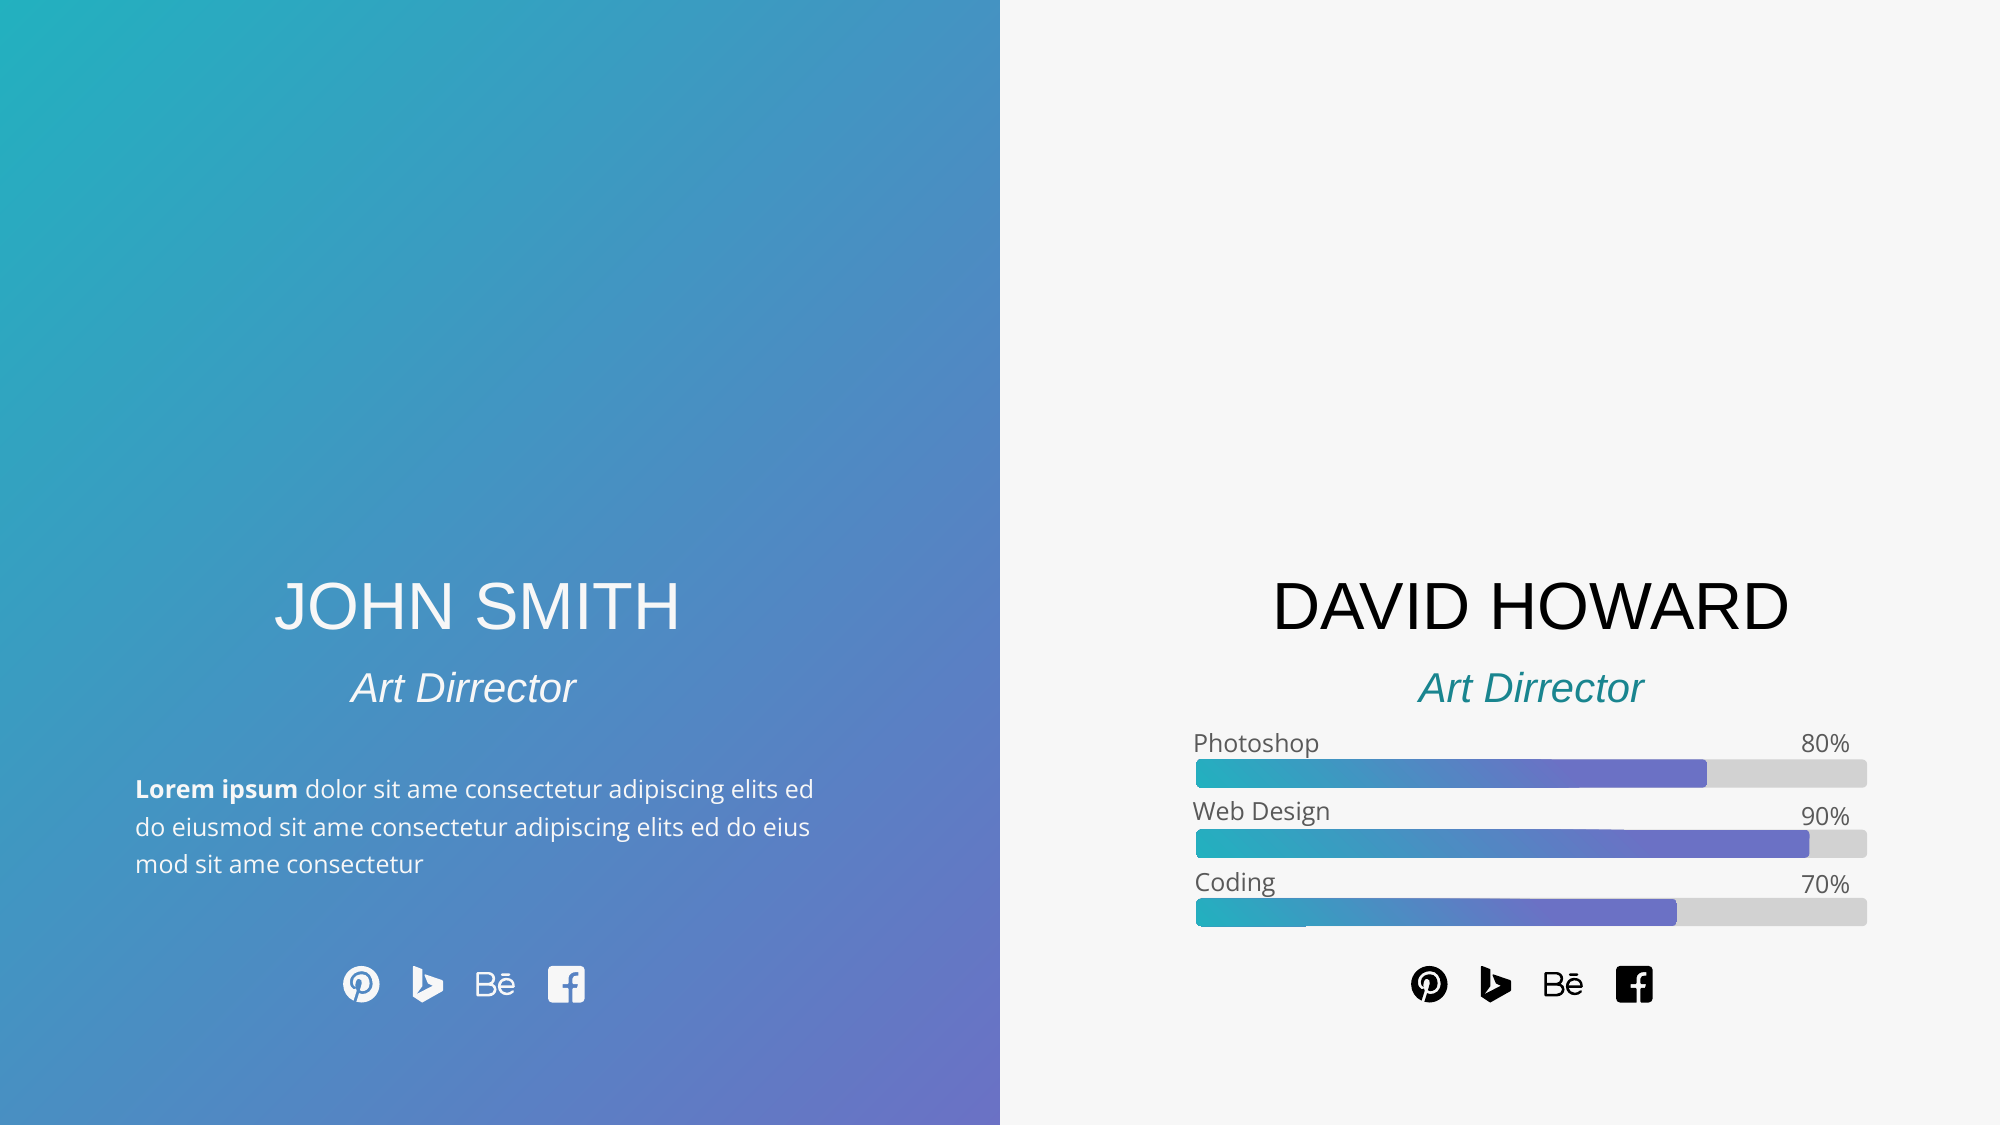

JOHN SMITH
DAVID HOWARD
Art Dirrector
Art Dirrector
Photoshop
80%

Web Design
90%

Coding
70%

Lorem ipsum dolor sit ame consectetur adipiscing elits ed do eiusmod sit ame consectetur adipiscing elits ed do eius mod sit ame consectetur